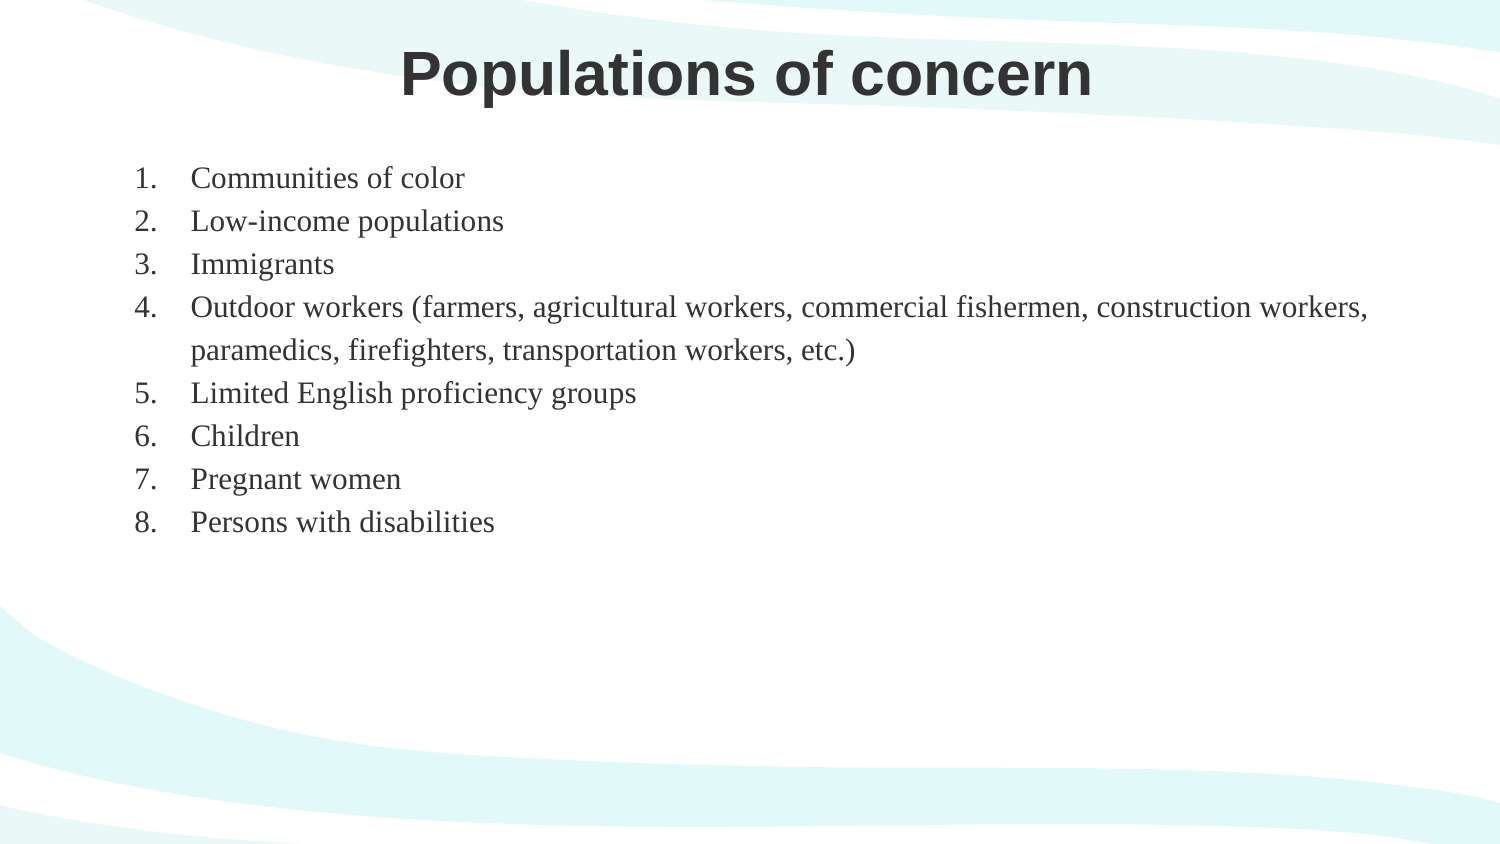

# Populations of concern
Communities of color
Low-income populations
Immigrants
Outdoor workers (farmers, agricultural workers, commercial fishermen, construction workers, paramedics, firefighters, transportation workers, etc.)
Limited English proficiency groups
Children
Pregnant women
Persons with disabilities